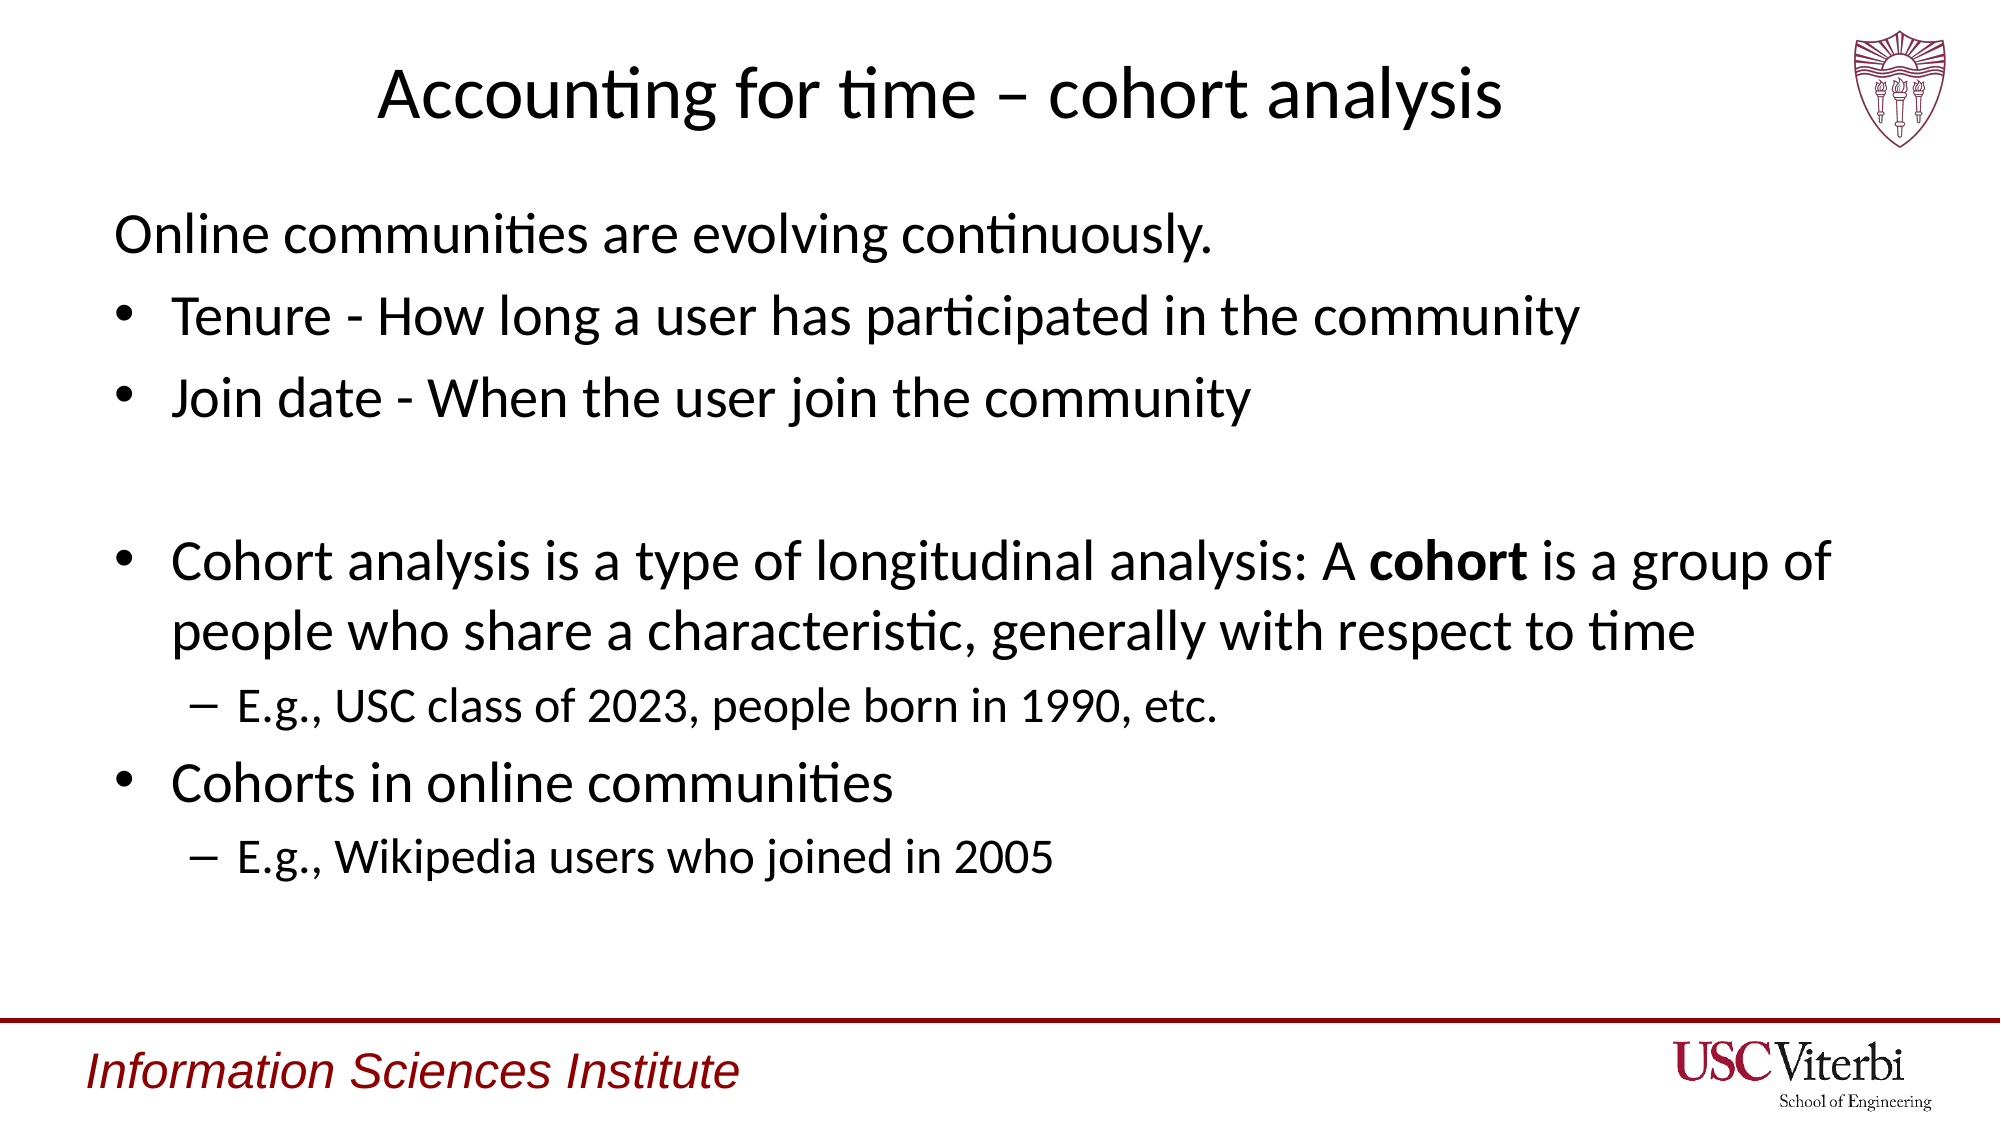

# Accounting for time – cohort analysis
Online communities are evolving continuously.
Tenure - How long a user has participated in the community
Join date - When the user join the community

Cohort analysis is a type of longitudinal analysis: A cohort is a group of people who share a characteristic, generally with respect to time
E.g., USC class of 2023, people born in 1990, etc.
Cohorts in online communities
E.g., Wikipedia users who joined in 2005